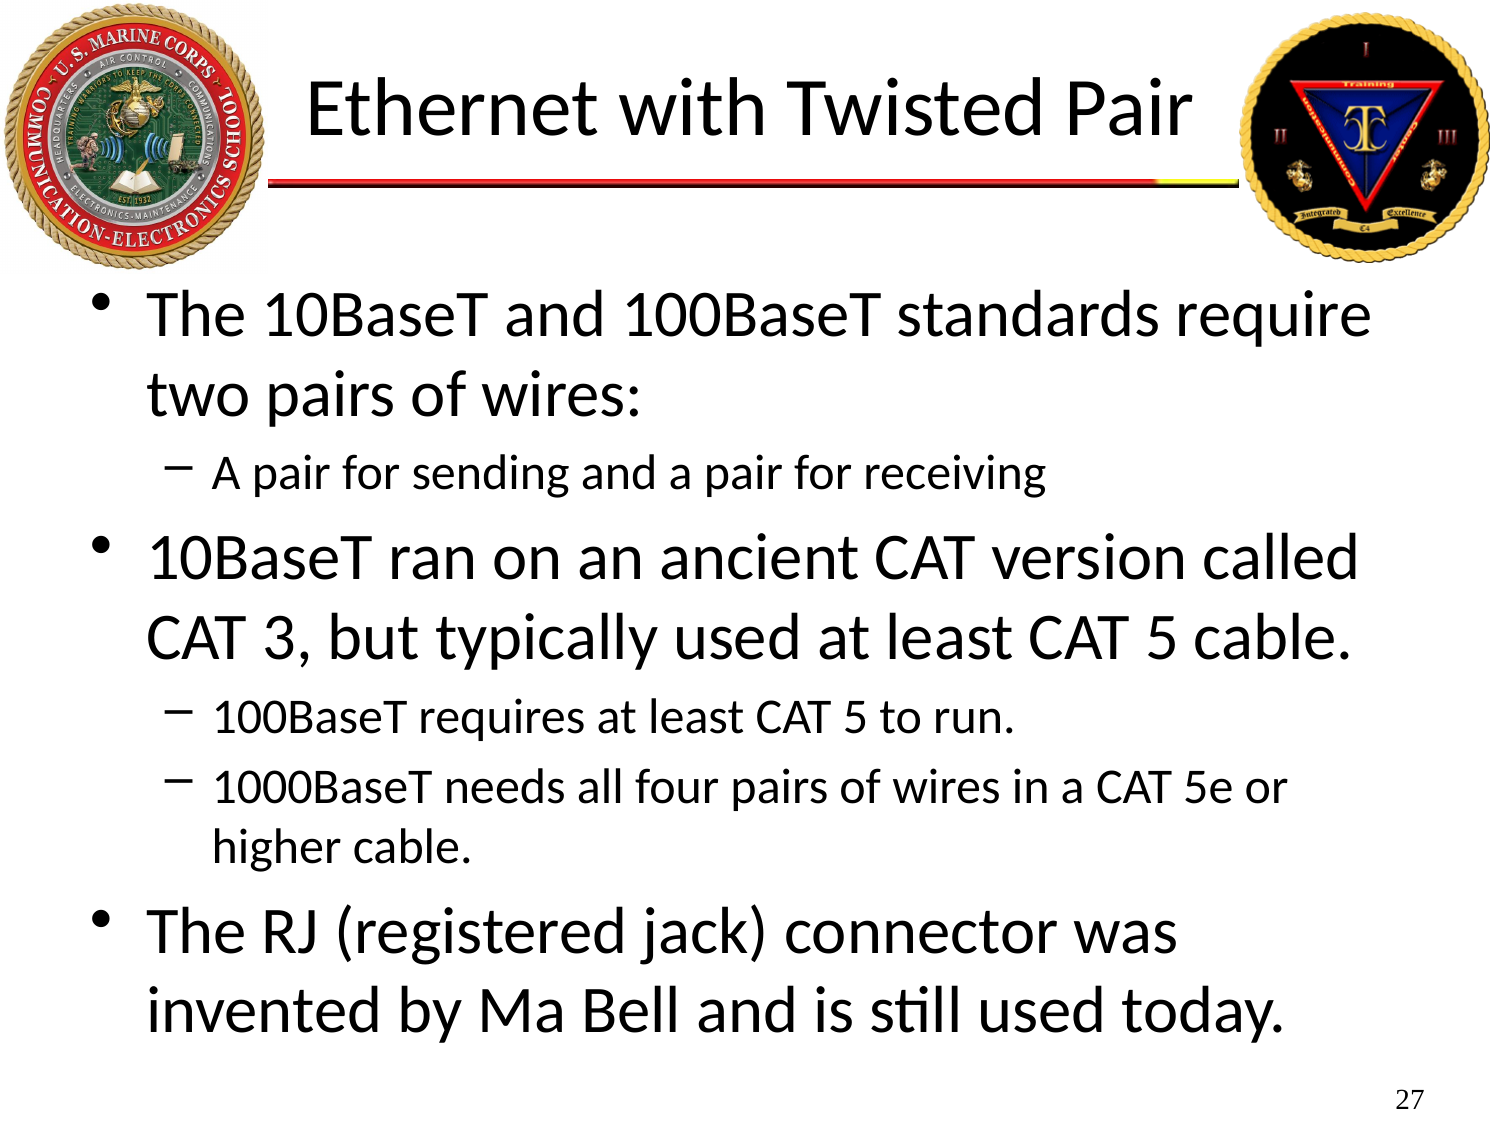

# Ethernet with Twisted Pair
The 10BaseT and 100BaseT standards require two pairs of wires:
A pair for sending and a pair for receiving
10BaseT ran on an ancient CAT version called CAT 3, but typically used at least CAT 5 cable.
100BaseT requires at least CAT 5 to run.
1000BaseT needs all four pairs of wires in a CAT 5e or higher cable.
The RJ (registered jack) connector was invented by Ma Bell and is still used today.